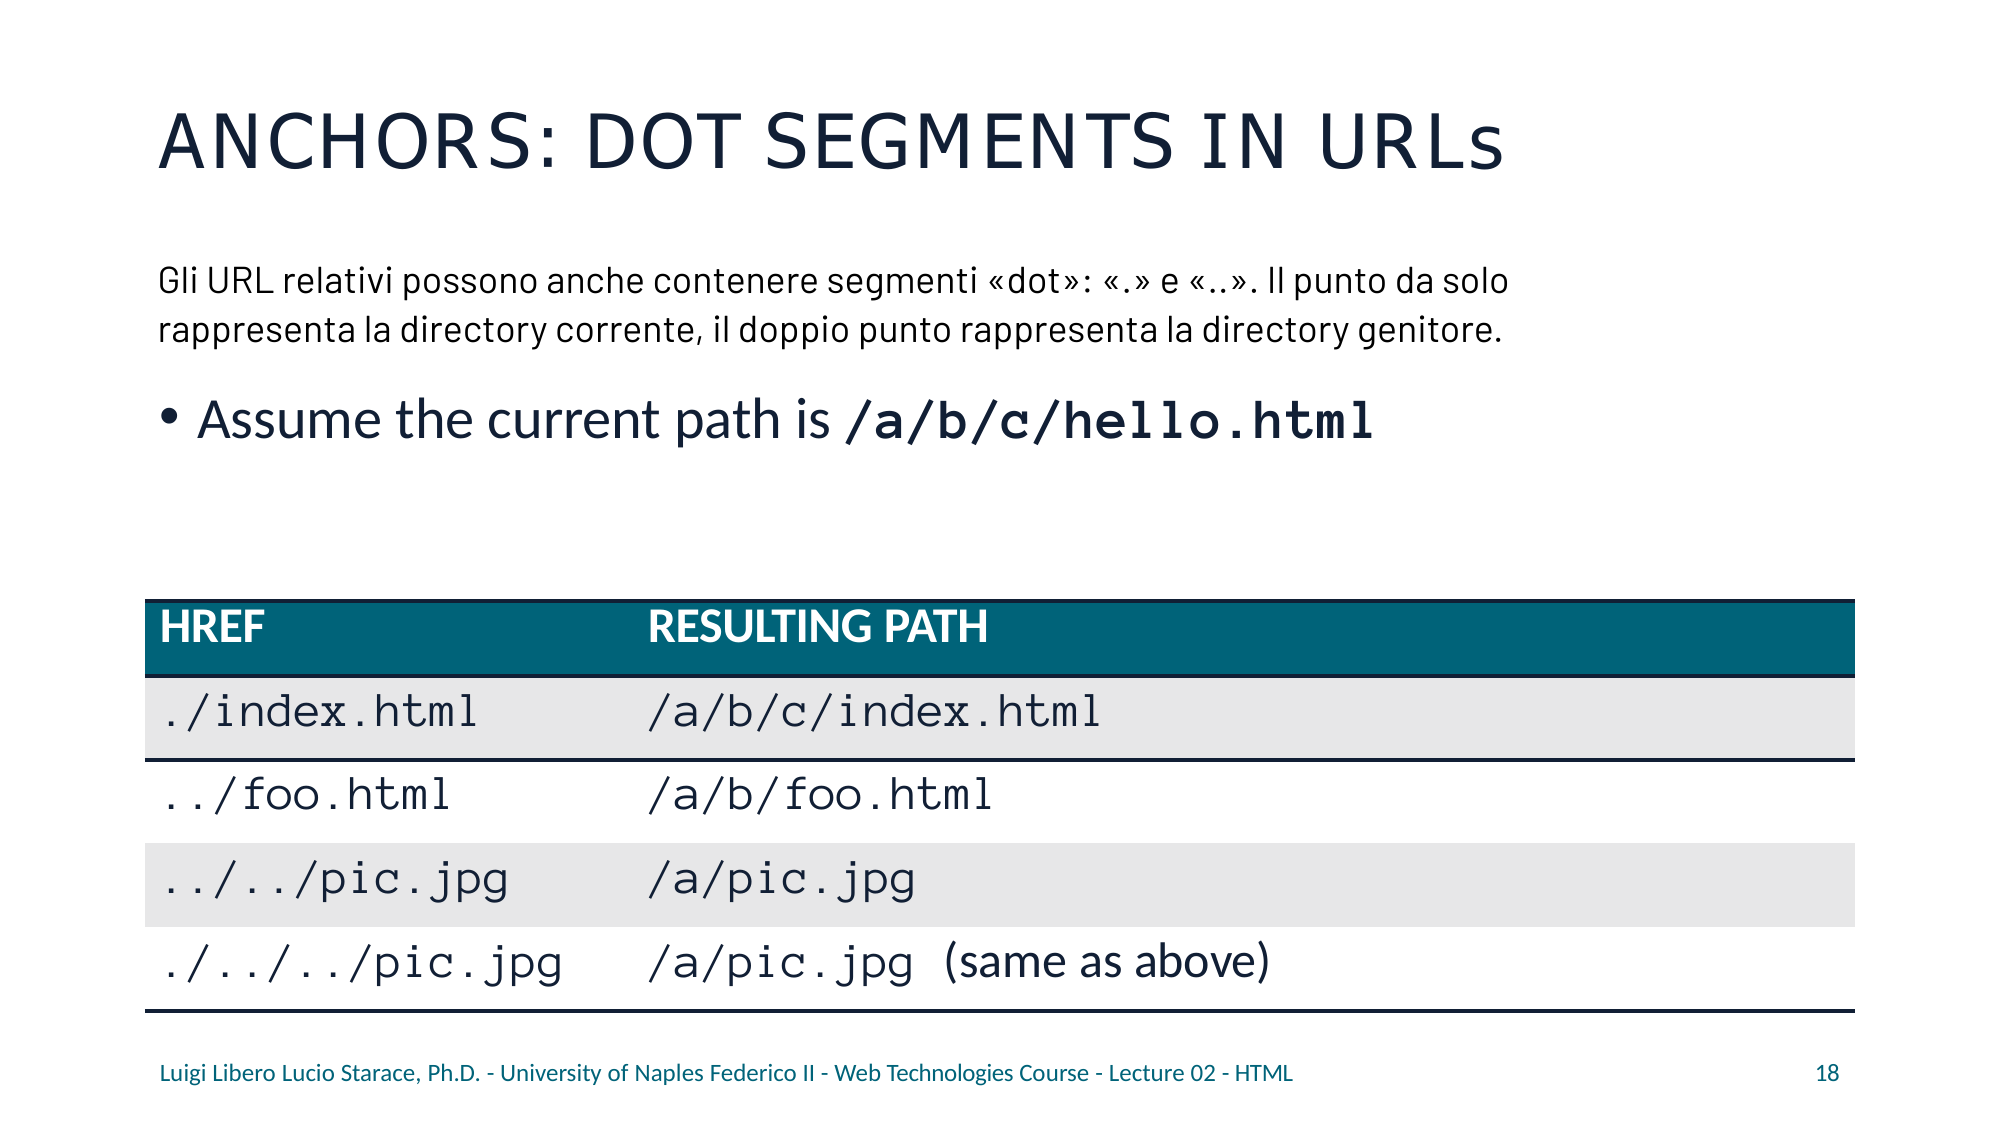

# ANCHORS: DOT SEGMENTS IN URLs
Gli URL relativi possono anche contenere segmenti «dot»: «.» e «..». Il punto da solo rappresenta la directory corrente, il doppio punto rappresenta la directory genitore.
Assume the current path is /a/b/c/hello.html
| HREF | RESULTING PATH |
| --- | --- |
| ./index.html | /a/b/c/index.html |
| ../foo.html | /a/b/foo.html |
| ../../pic.jpg | /a/pic.jpg |
| ./../../pic.jpg | /a/pic.jpg (same as above) |
Luigi Libero Lucio Starace, Ph.D. - University of Naples Federico II - Web Technologies Course - Lecture 02 - HTML
18